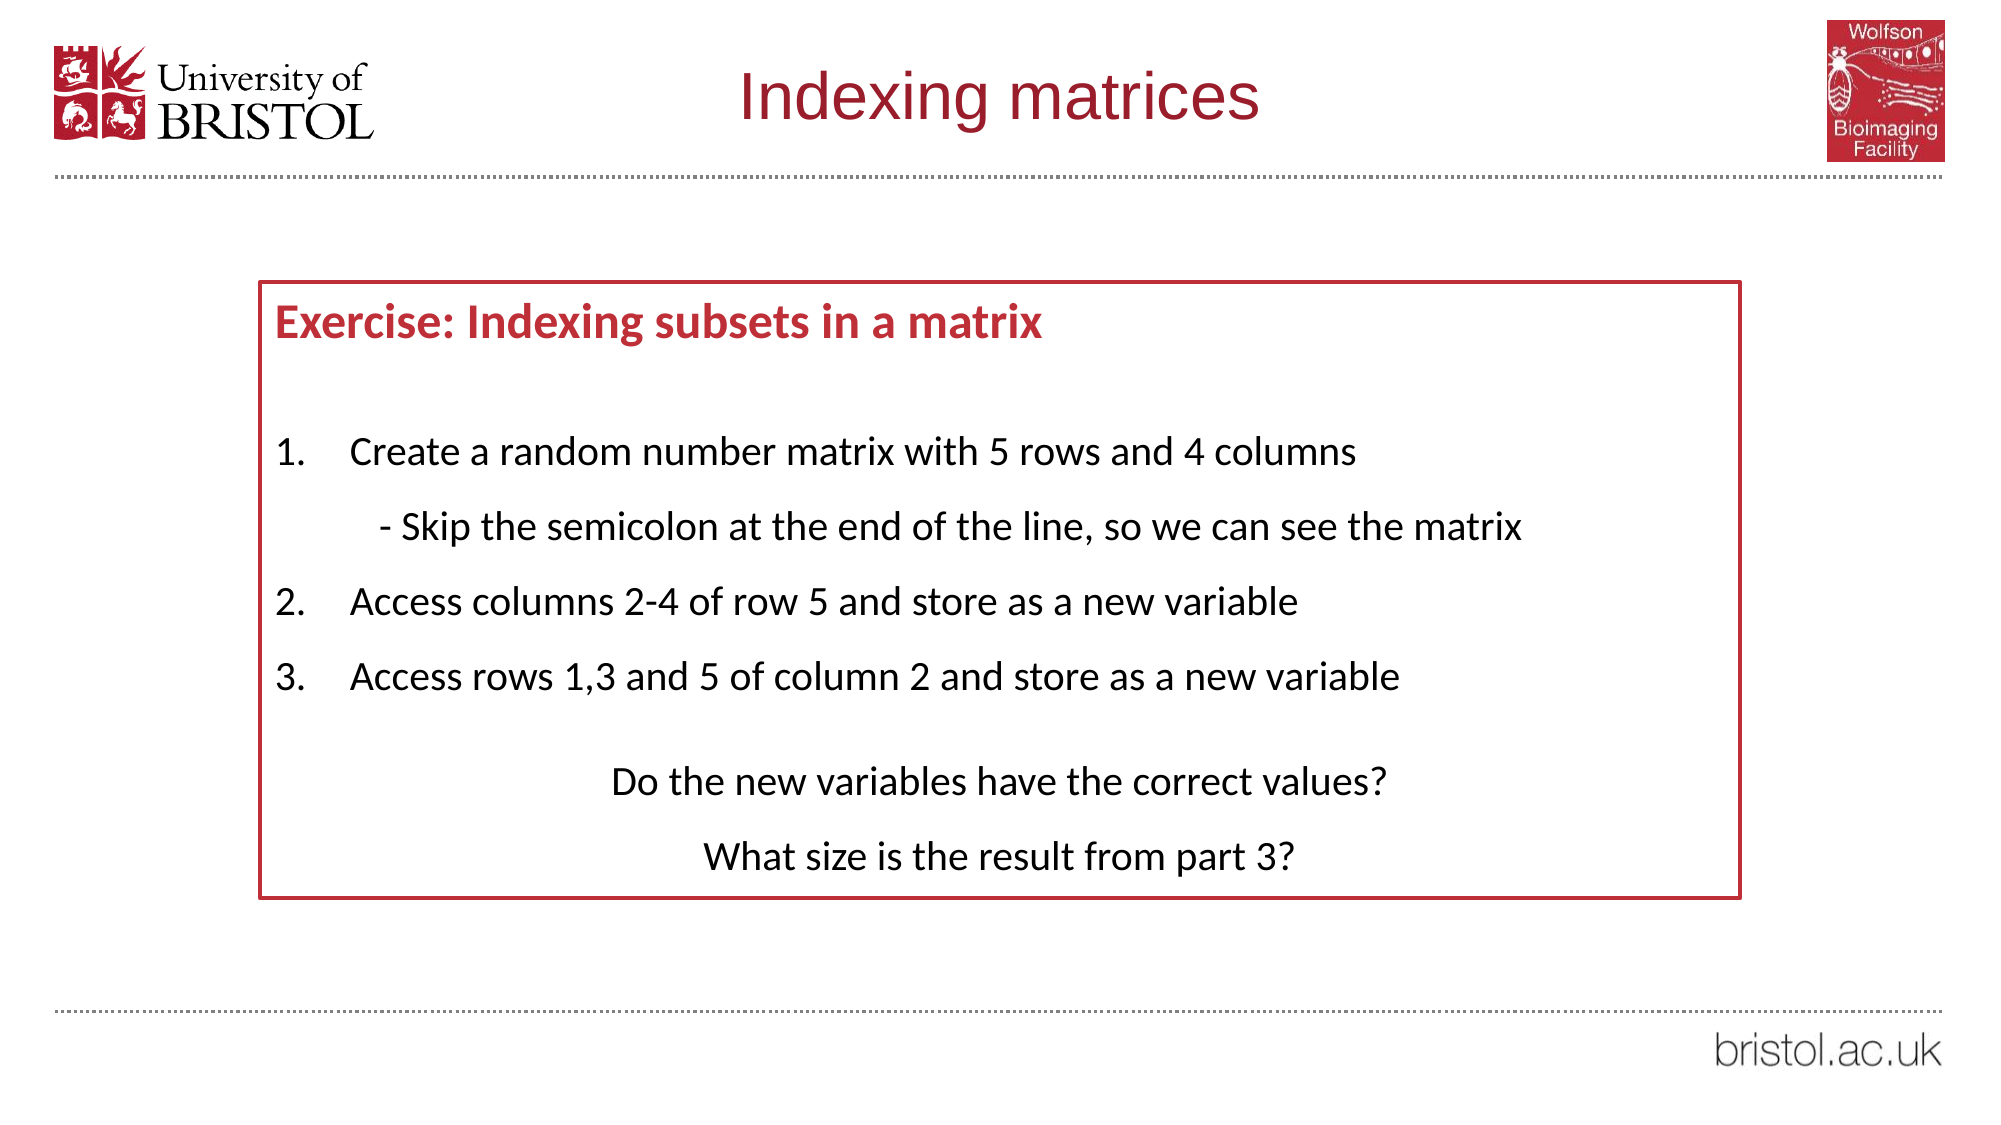

# Indexing matrices
Exercise: Indexing subsets in a matrix

Create a random number matrix with 5 rows and 4 columns
           - Skip the semicolon at the end of the line, so we can see the matrix
Access columns 2-4 of row 5 and store as a new variable
Access rows 1,3 and 5 of column 2 and store as a new variable

Do the new variables have the correct values?
What size is the result from part 3?